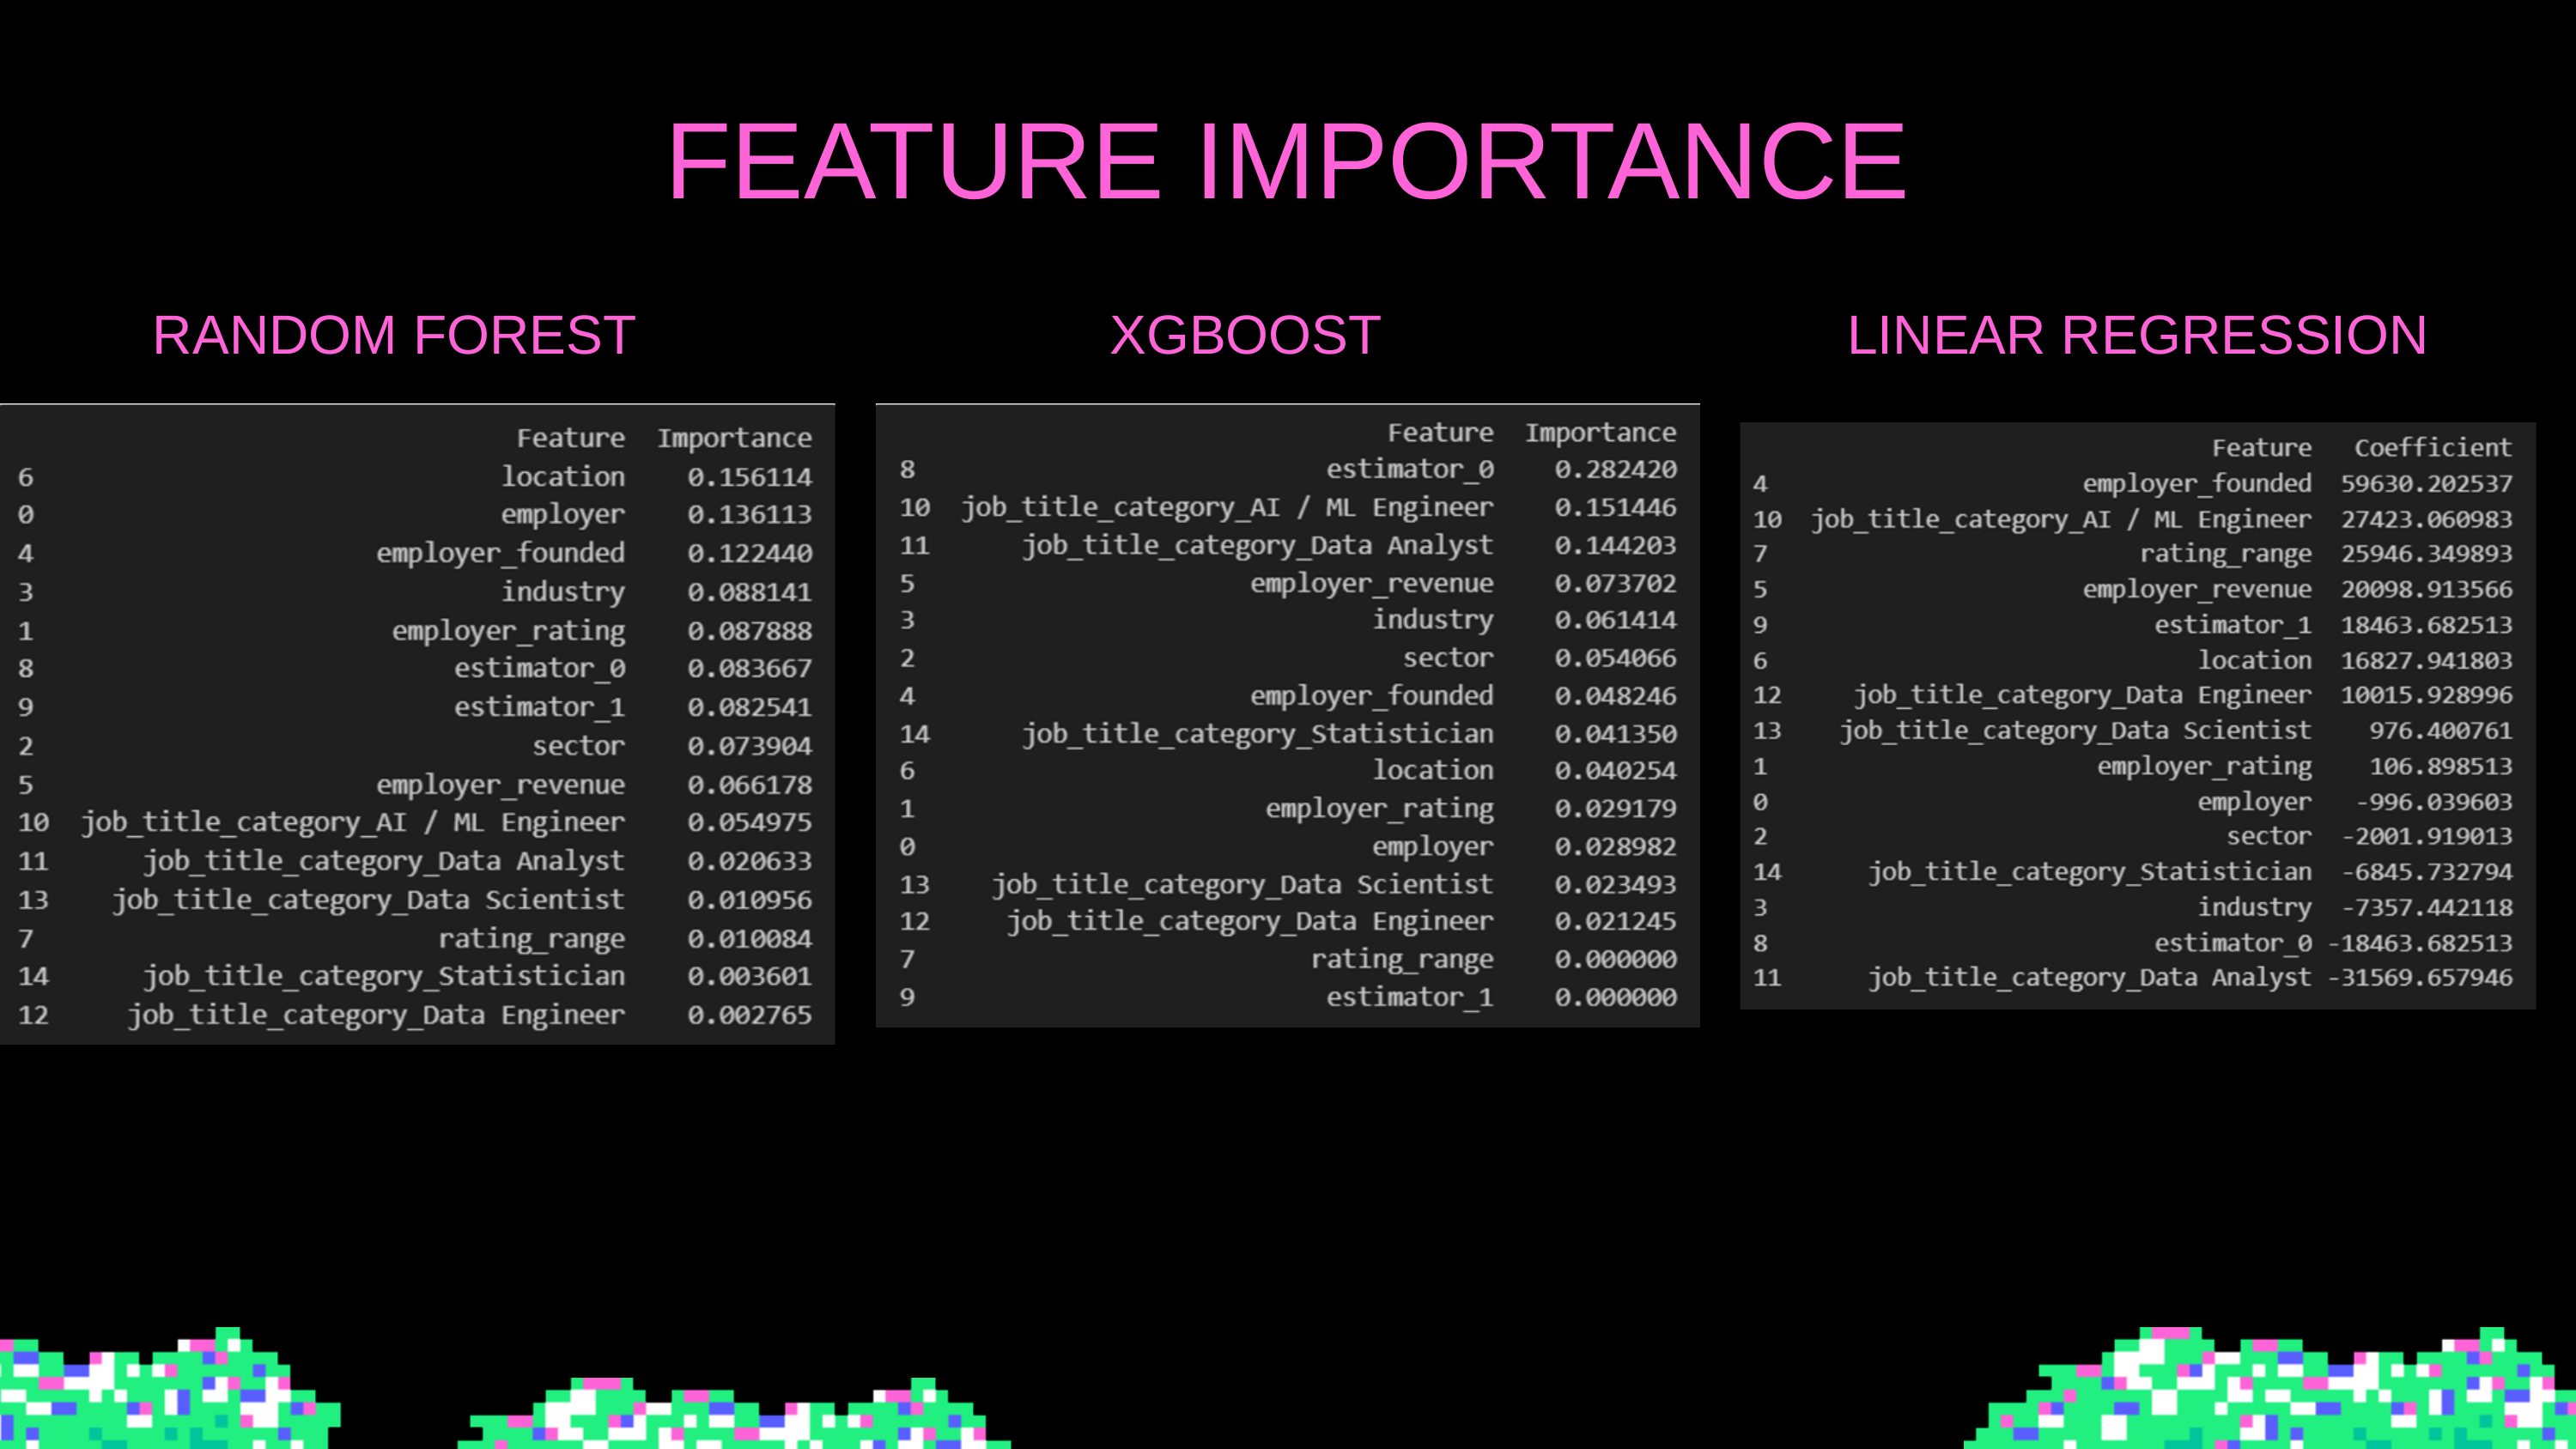

FEATURE IMPORTANCE
XGBOOST
RANDOM FOREST
LINEAR REGRESSION